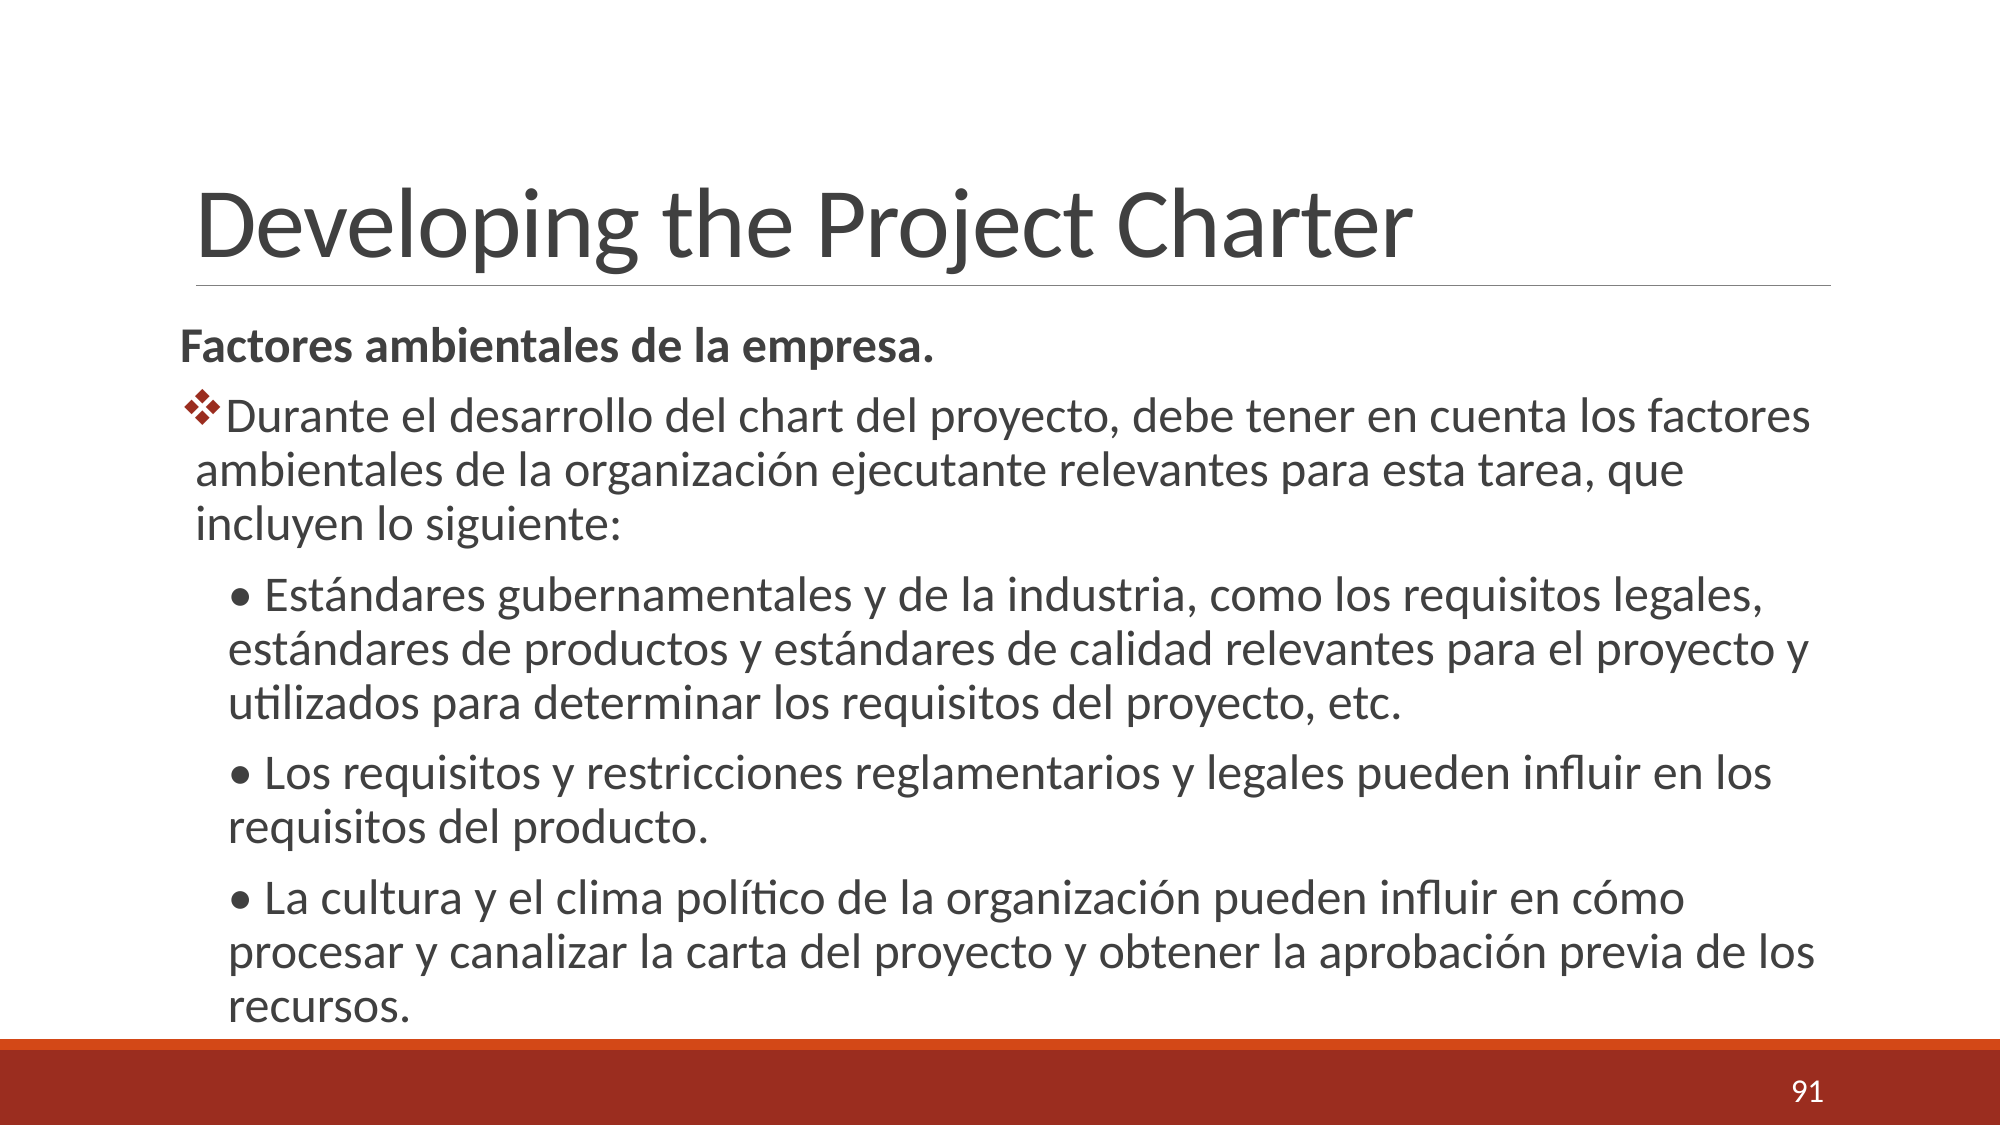

# Developing the Project Charter
Factores ambientales de la empresa.
Durante el desarrollo del chart del proyecto, debe tener en cuenta los factores ambientales de la organización ejecutante relevantes para esta tarea, que incluyen lo siguiente:
• Estándares gubernamentales y de la industria, como los requisitos legales, estándares de productos y estándares de calidad relevantes para el proyecto y utilizados para determinar los requisitos del proyecto, etc.
• Los requisitos y restricciones reglamentarios y legales pueden influir en los requisitos del producto.
• La cultura y el clima político de la organización pueden influir en cómo procesar y canalizar la carta del proyecto y obtener la aprobación previa de los recursos.
91